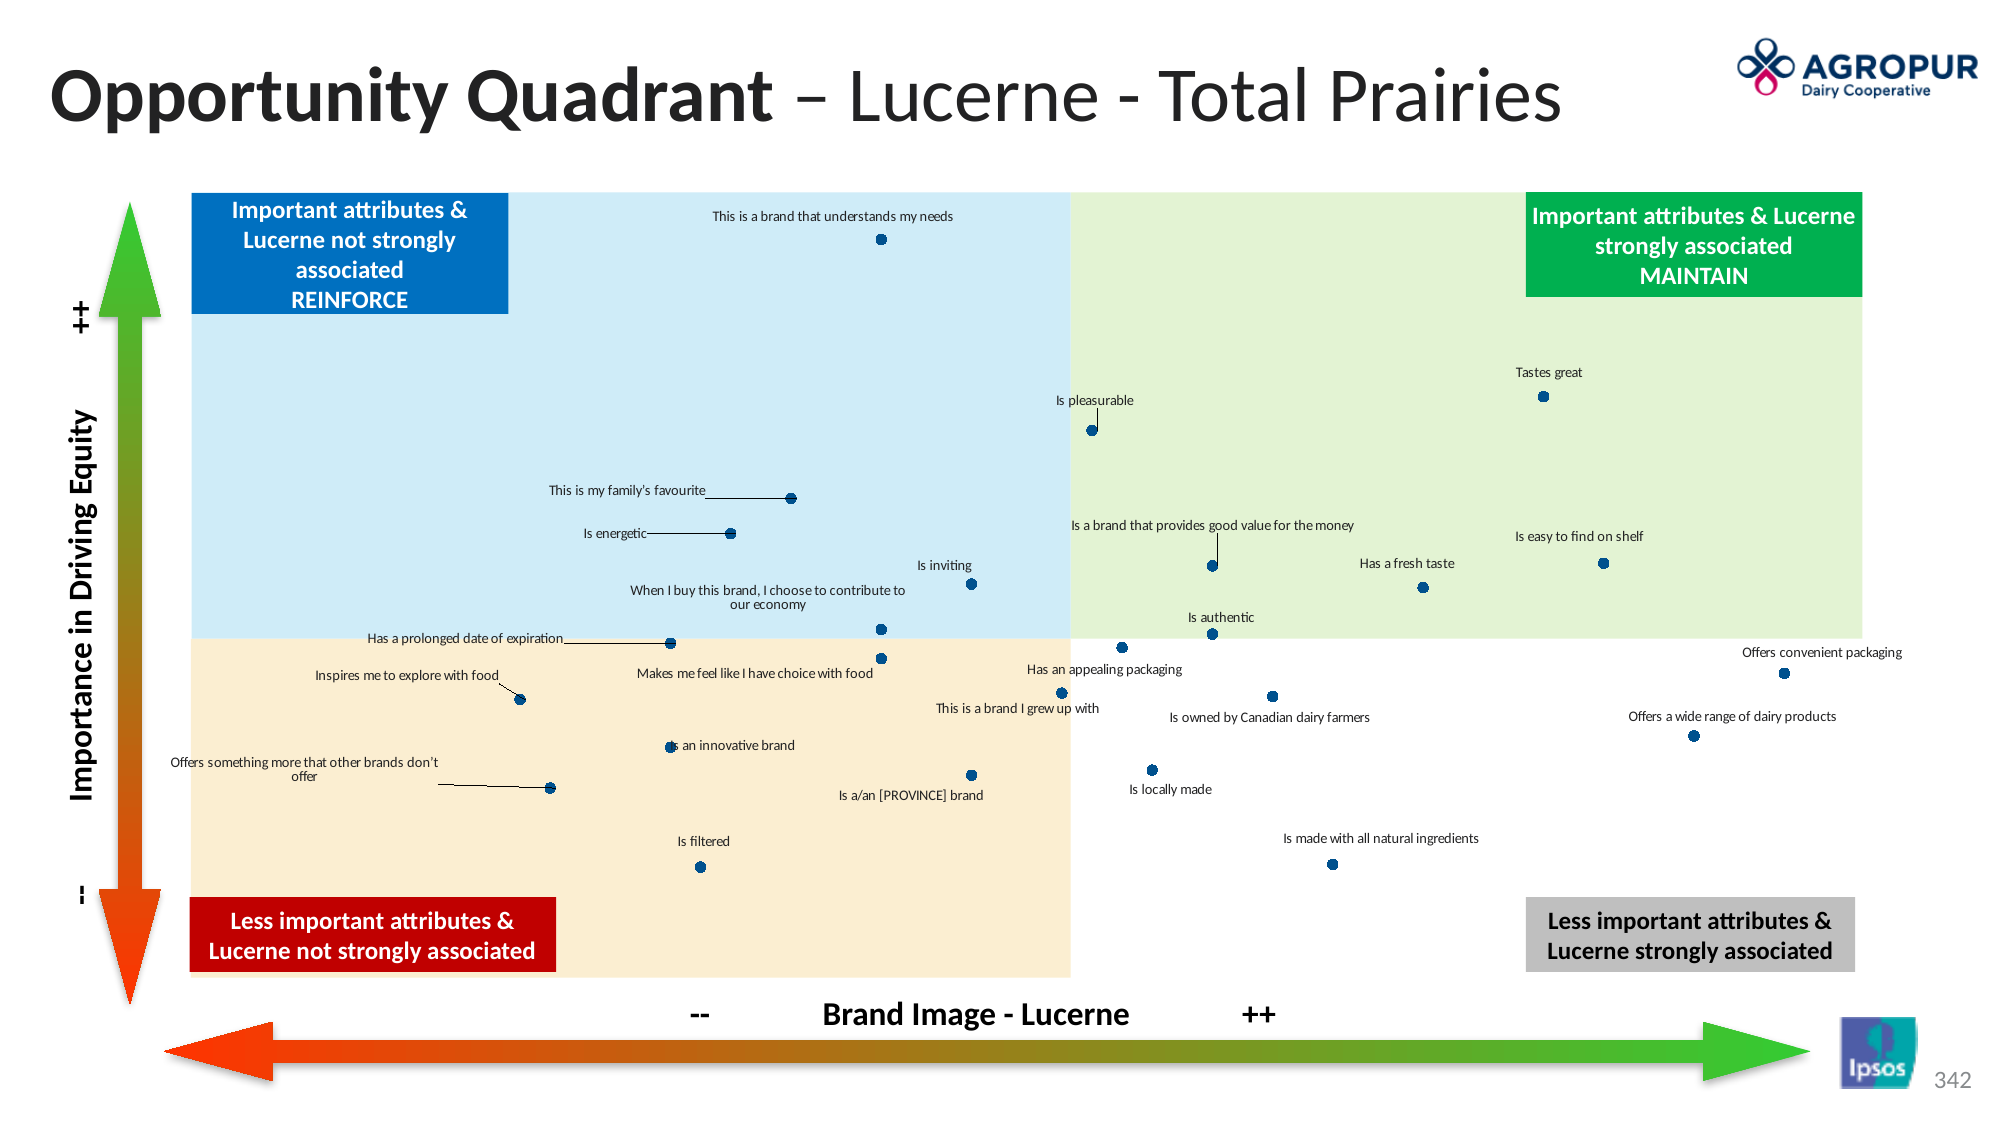

# Opportunity Quadrant – Lucerne - Total Prairies

### Chart

| Category | AE Driver |
|---|---|
Important attributes & Lucerne strongly associated
MAINTAIN

Important attributes & Lucerne not strongly associated
REINFORCE

--           Importance in Driving Equity          ++

Less important attributes & Lucerne not strongly associated
Less important attributes & Lucerne strongly associated

--               Brand Image - Lucerne               ++